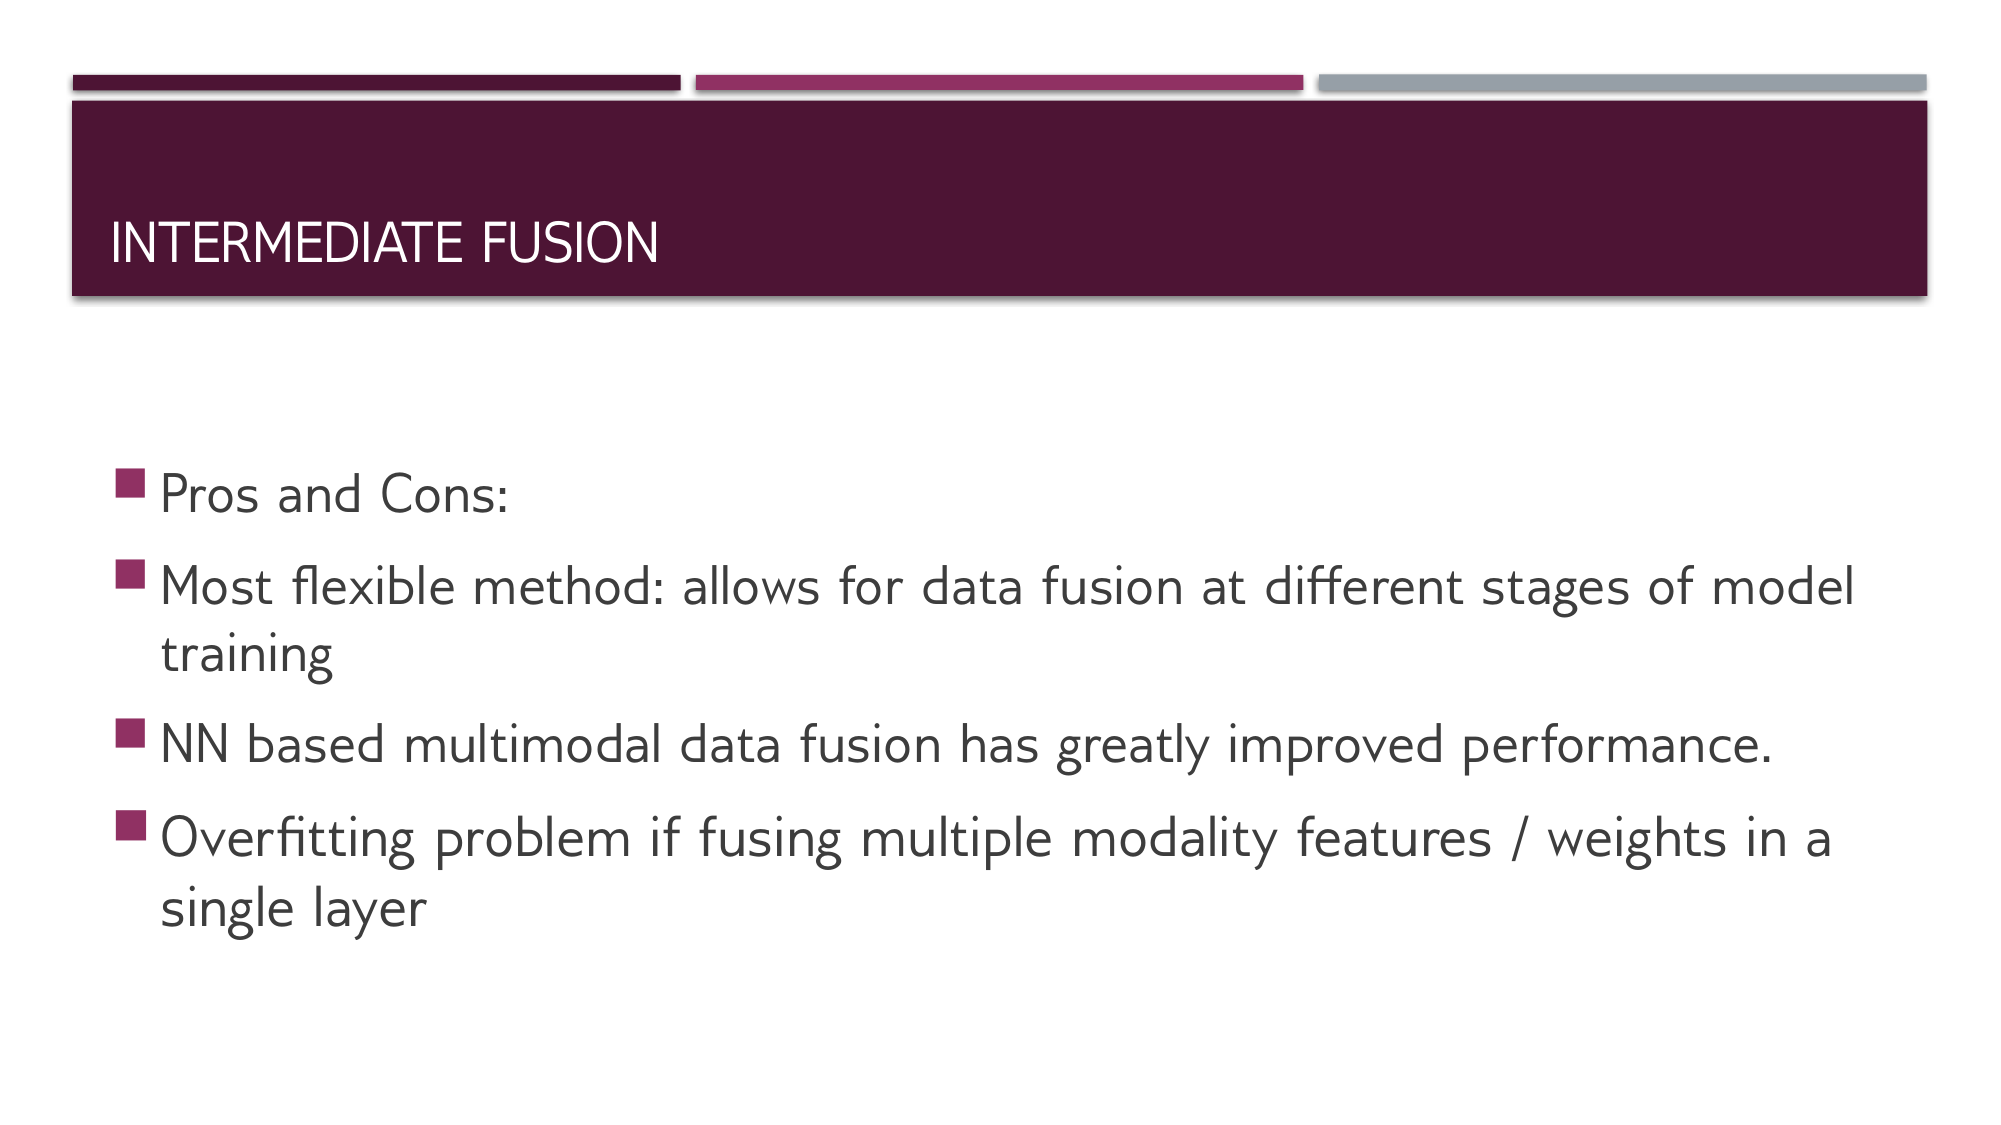

# Intermediate fusion

Pros and Cons:
Most flexible method: allows for data fusion at different stages of model training
NN based multimodal data fusion has greatly improved performance.
Overfitting problem if fusing multiple modality features / weights in a single layer